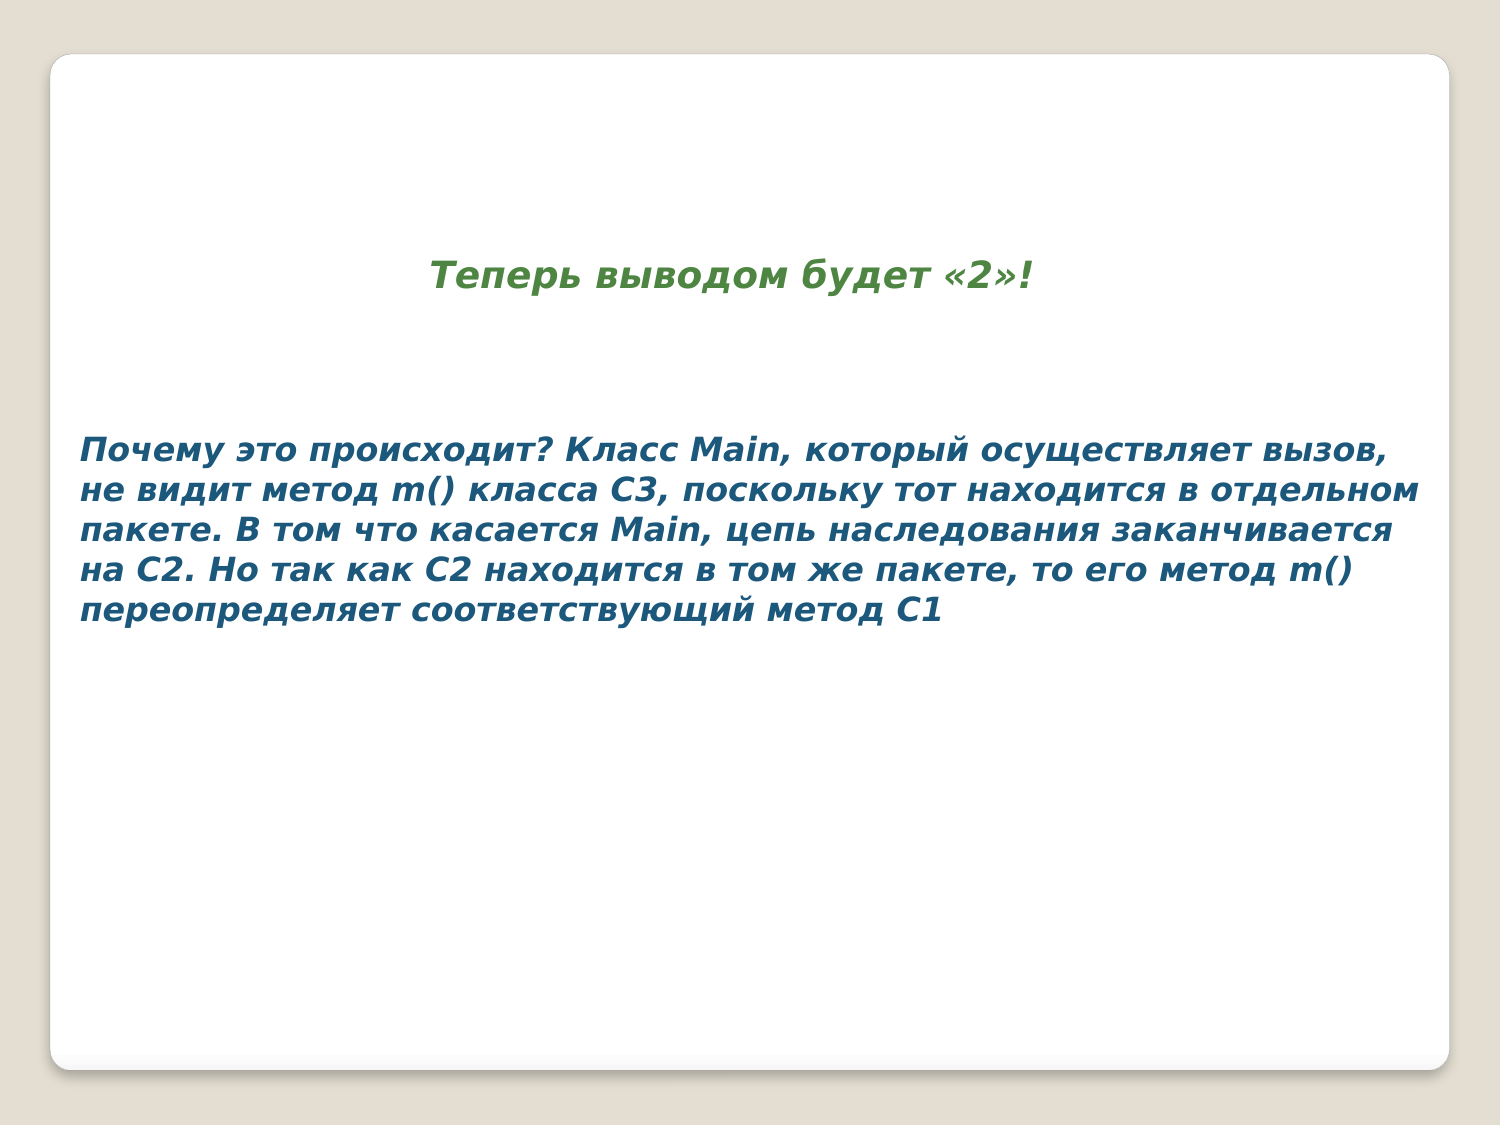

Теперь выводом будет «2»!
Почему это происходит? Класс Main, который осуществляет вызов, не видит метод m() класса C3, поскольку тот находится в отдельном пакете. В том что касается Main, цепь наследования заканчивается на C2. Но так как C2 находится в том же пакете, то его метод m() переопределяет соответствующий метод C1